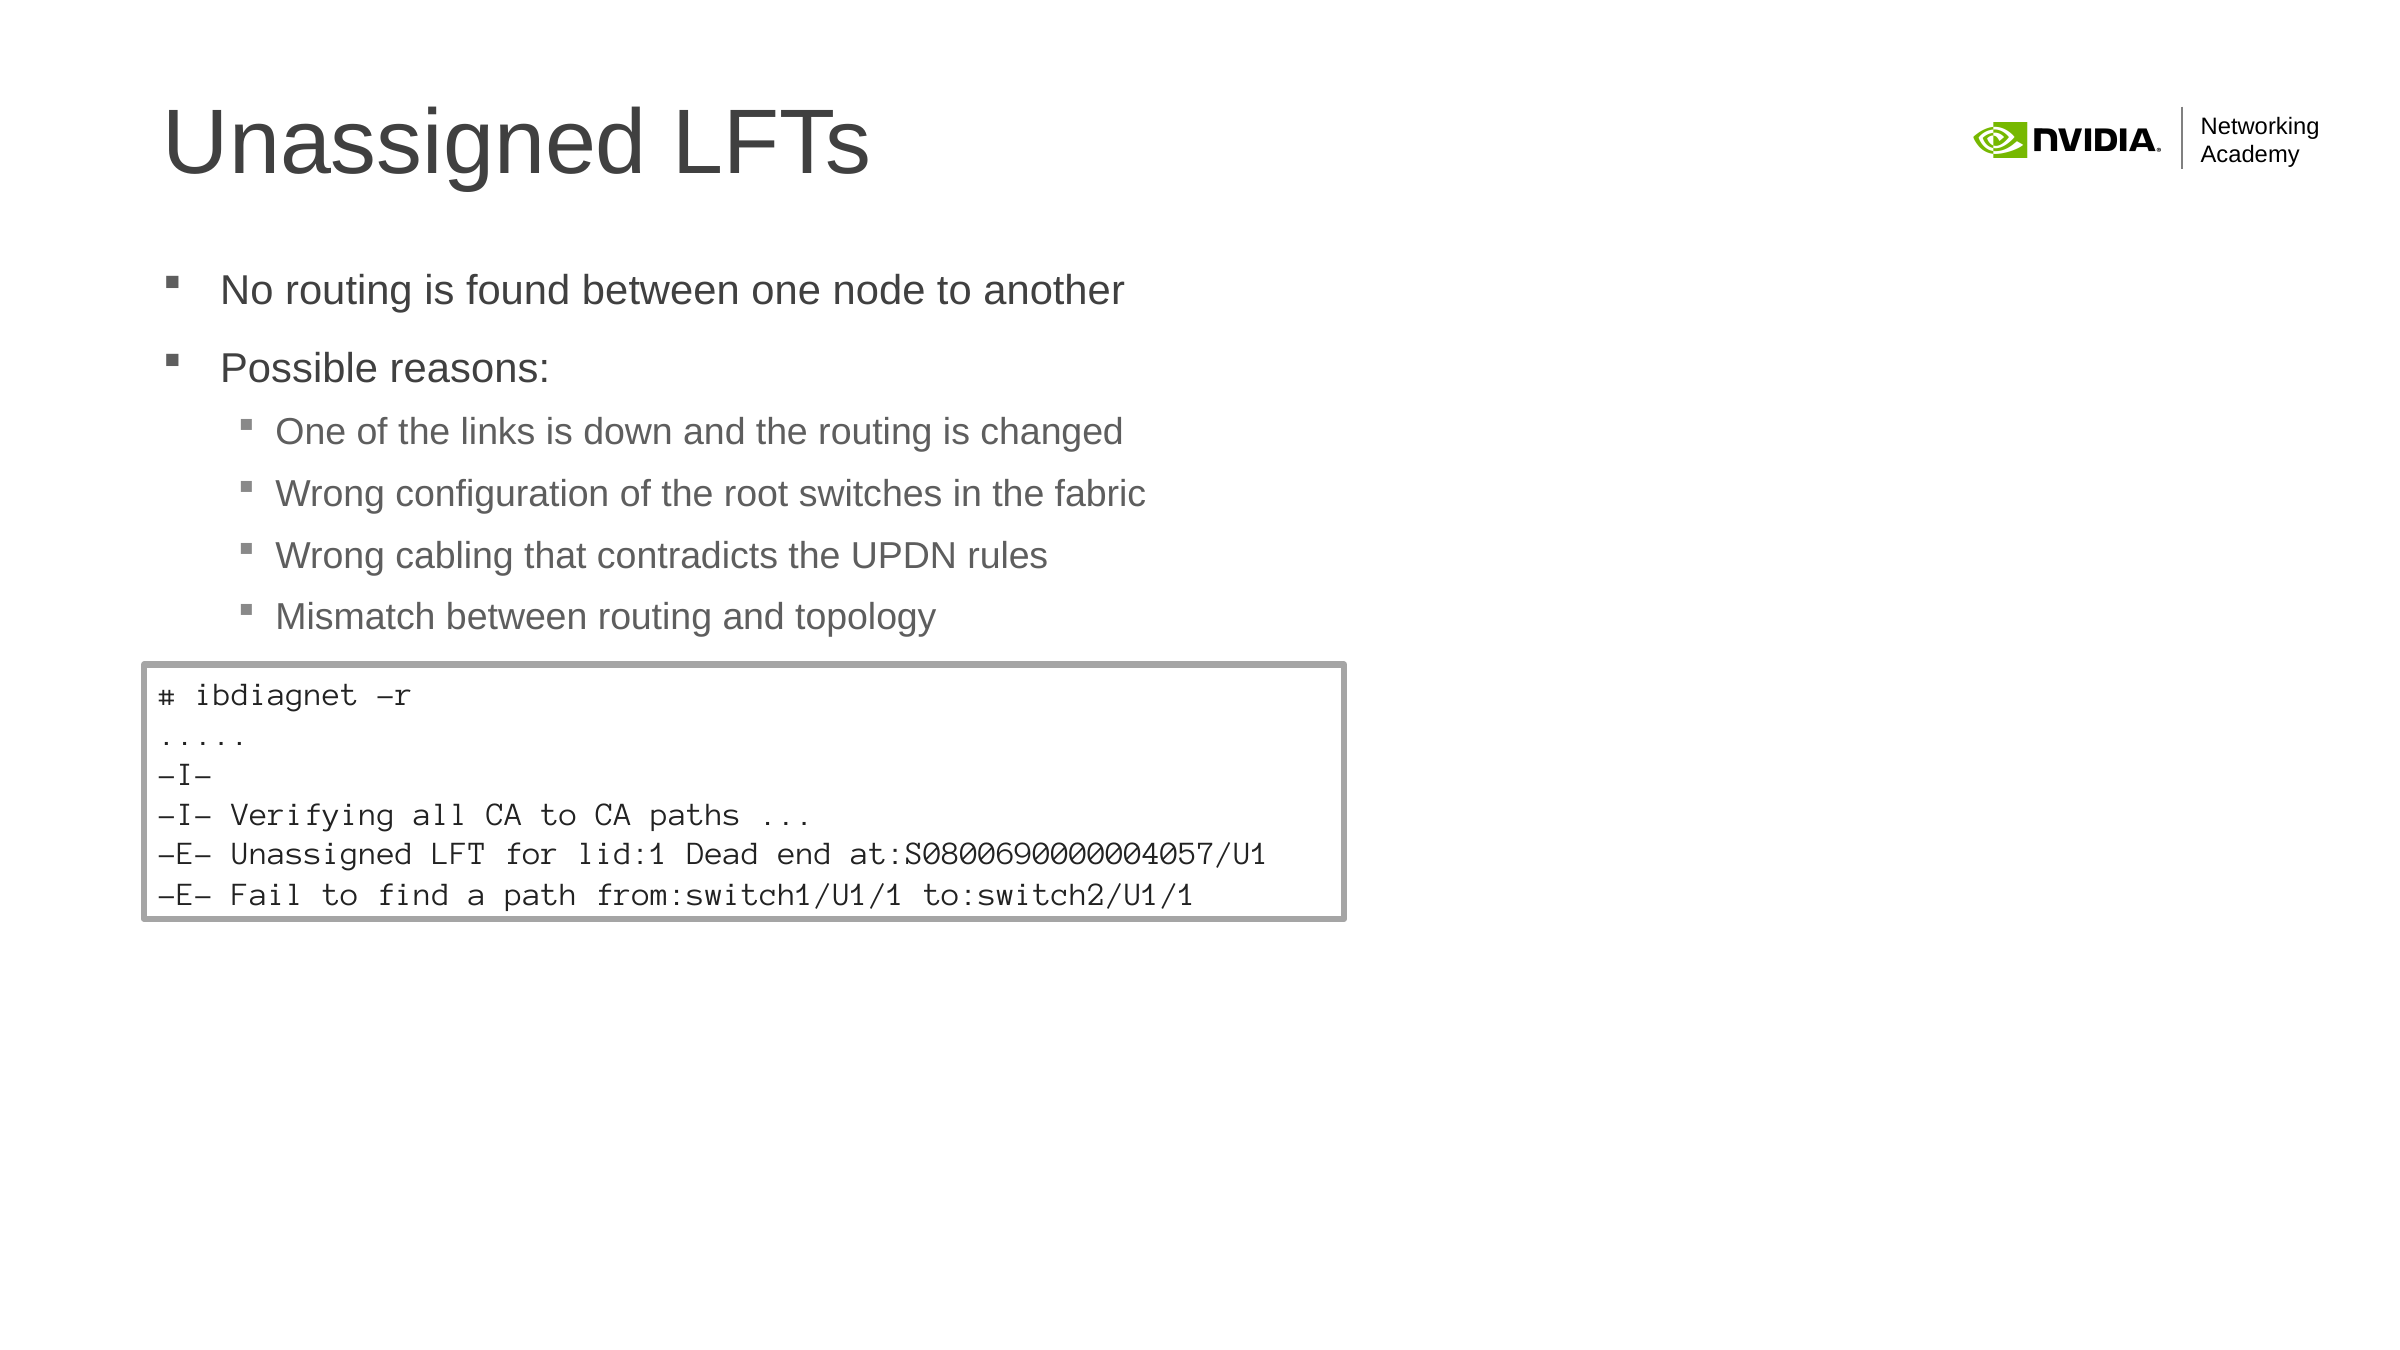

# Unassigned LFTs
No routing is found between one node to another
Possible reasons:
One of the links is down and the routing is changed
Wrong configuration of the root switches in the fabric
Wrong cabling that contradicts the UPDN rules
Mismatch between routing and topology

# ibdiagnet -r ..... -I- -I- Verifying all CA to CA paths ... -E- Unassigned LFT for lid:1 Dead end at:S0800690000004057/U1 -E- Fail to find a path from:switch1/U1/1 to:switch2/U1/1